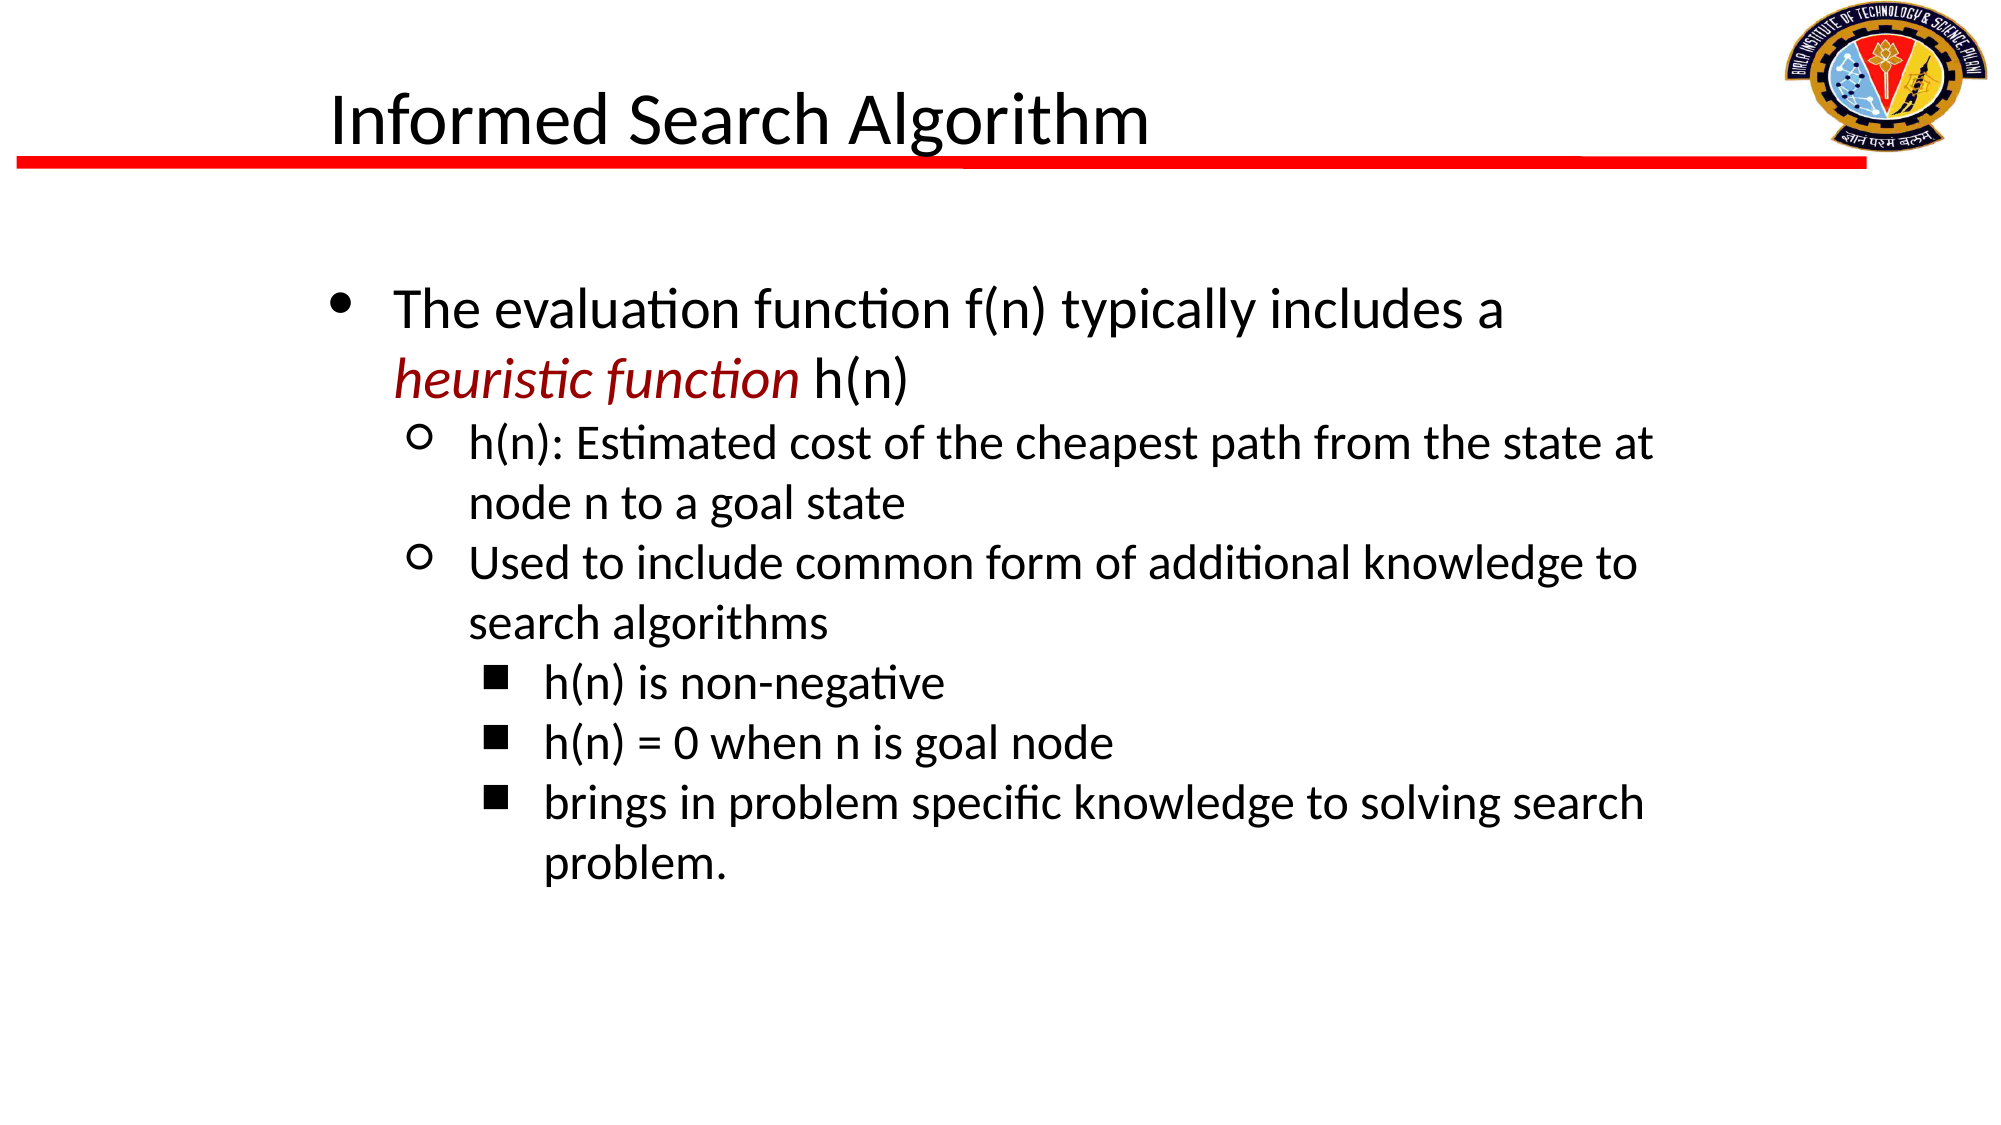

Informed Search Algorithm
The evaluation function f(n) typically includes a heuristic function h(n)
h(n): Estimated cost of the cheapest path from the state at node n to a goal state
Used to include common form of additional knowledge to search algorithms
h(n) is non-negative
h(n) = 0 when n is goal node
brings in problem specific knowledge to solving search problem.